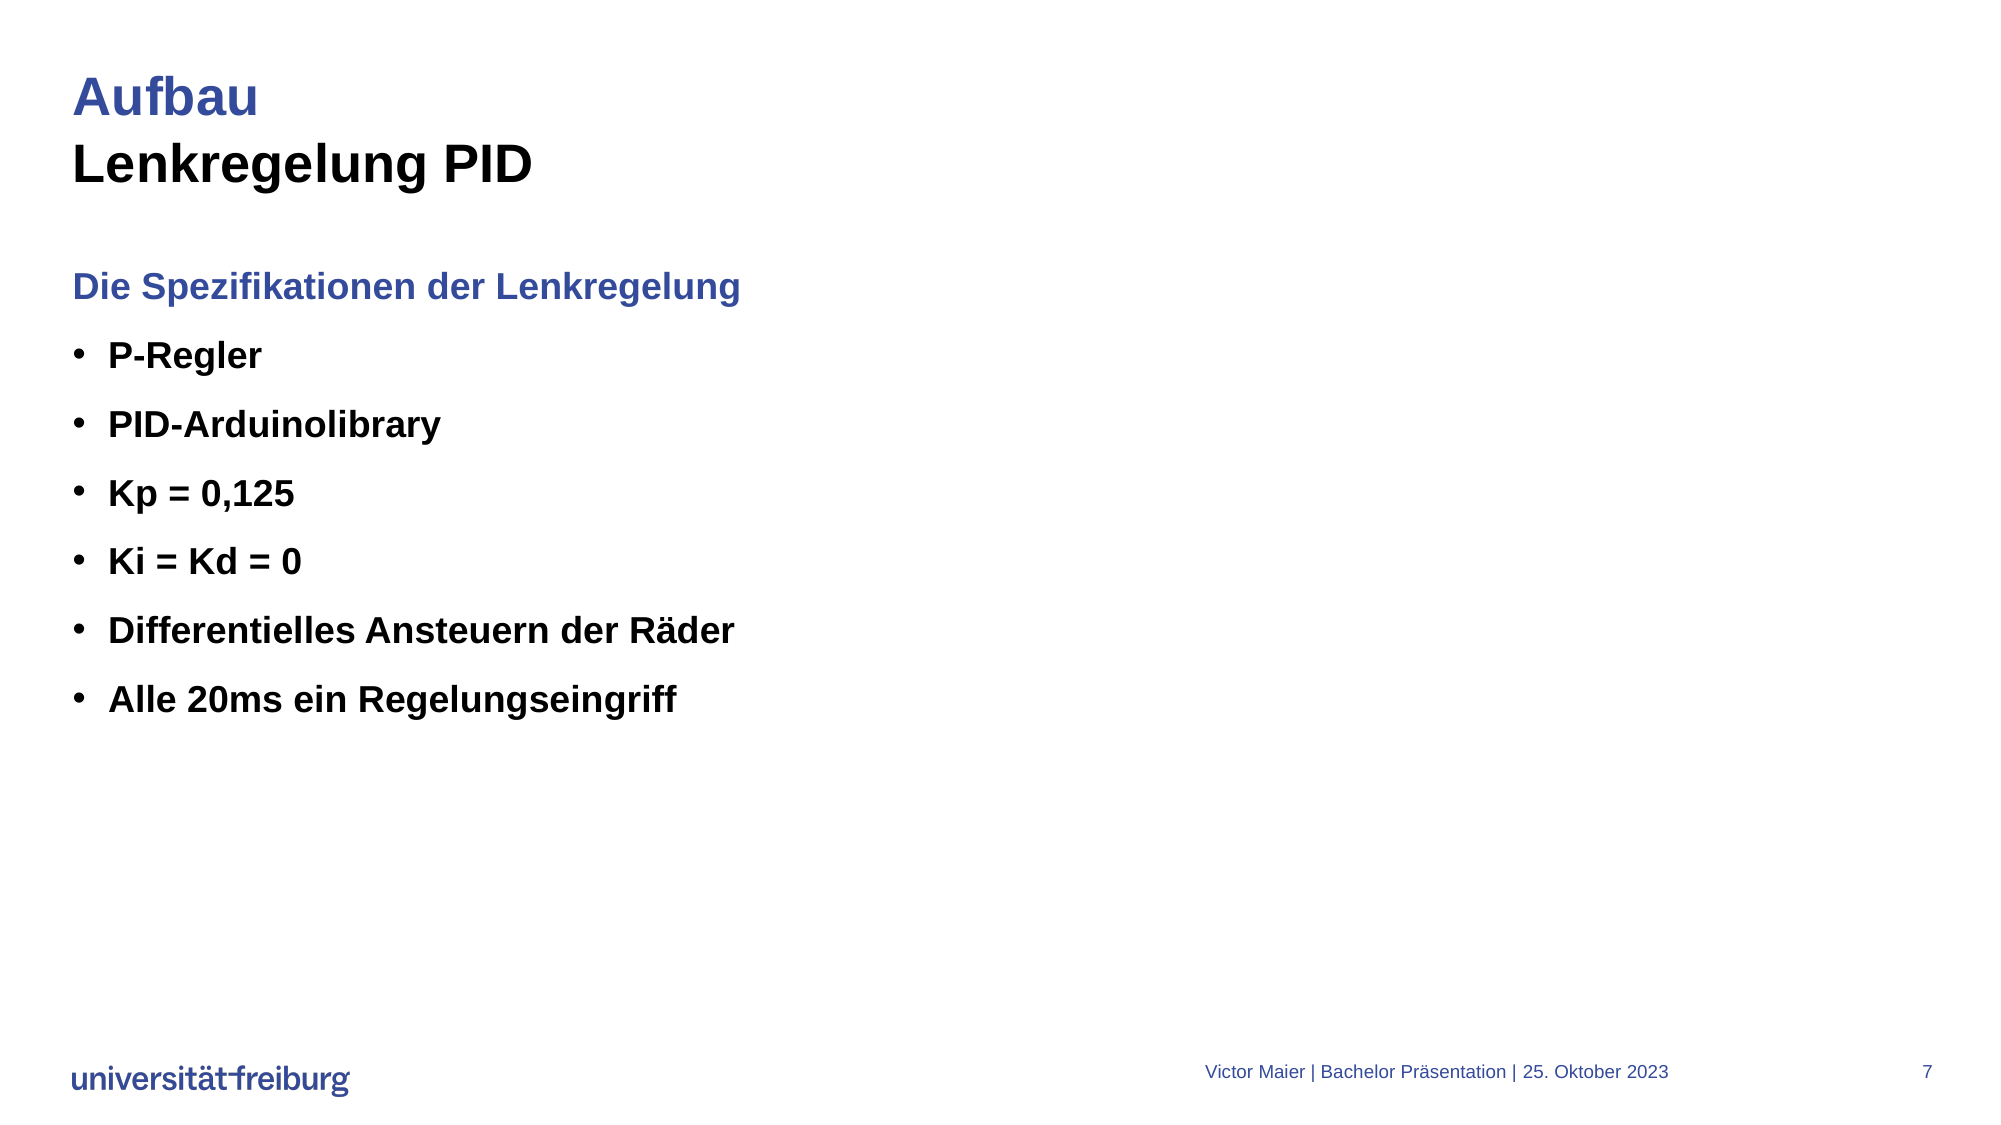

# Aufbau Lenkregelung PID
Die Spezifikationen der Lenkregelung
P-Regler
PID-Arduinolibrary
Kp = 0,125
Ki = Kd = 0
Differentielles Ansteuern der Räder
Alle 20ms ein Regelungseingriff

Victor Maier | Bachelor Präsentation |
25. Oktober 2023
7